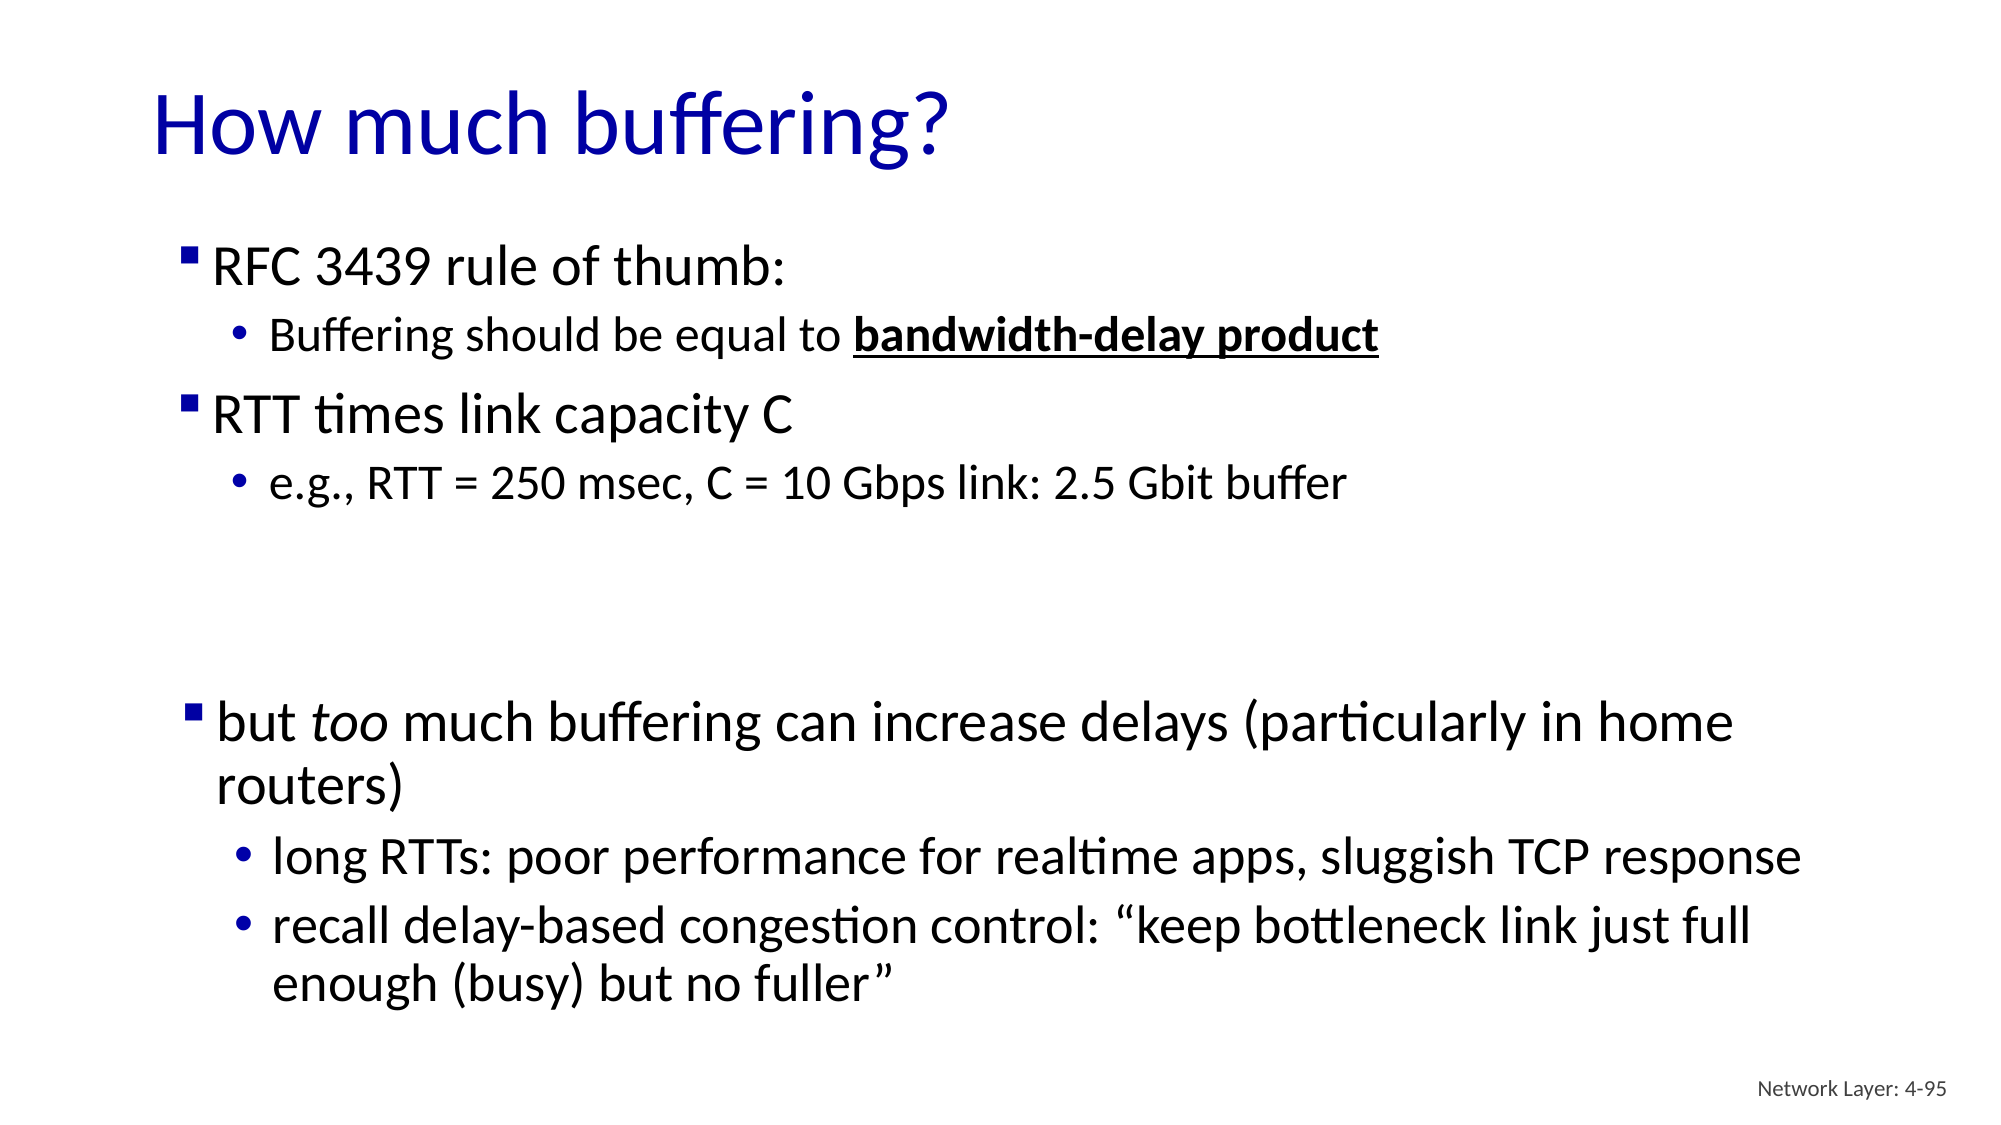

# How much buffering?
RFC 3439 rule of thumb:
Buffering should be equal to bandwidth-delay product
RTT times link capacity C
e.g., RTT = 250 msec, C = 10 Gbps link: 2.5 Gbit buffer
but too much buffering can increase delays (particularly in home routers)
long RTTs: poor performance for realtime apps, sluggish TCP response
recall delay-based congestion control: “keep bottleneck link just full enough (busy) but no fuller”
Network Layer: 4-95